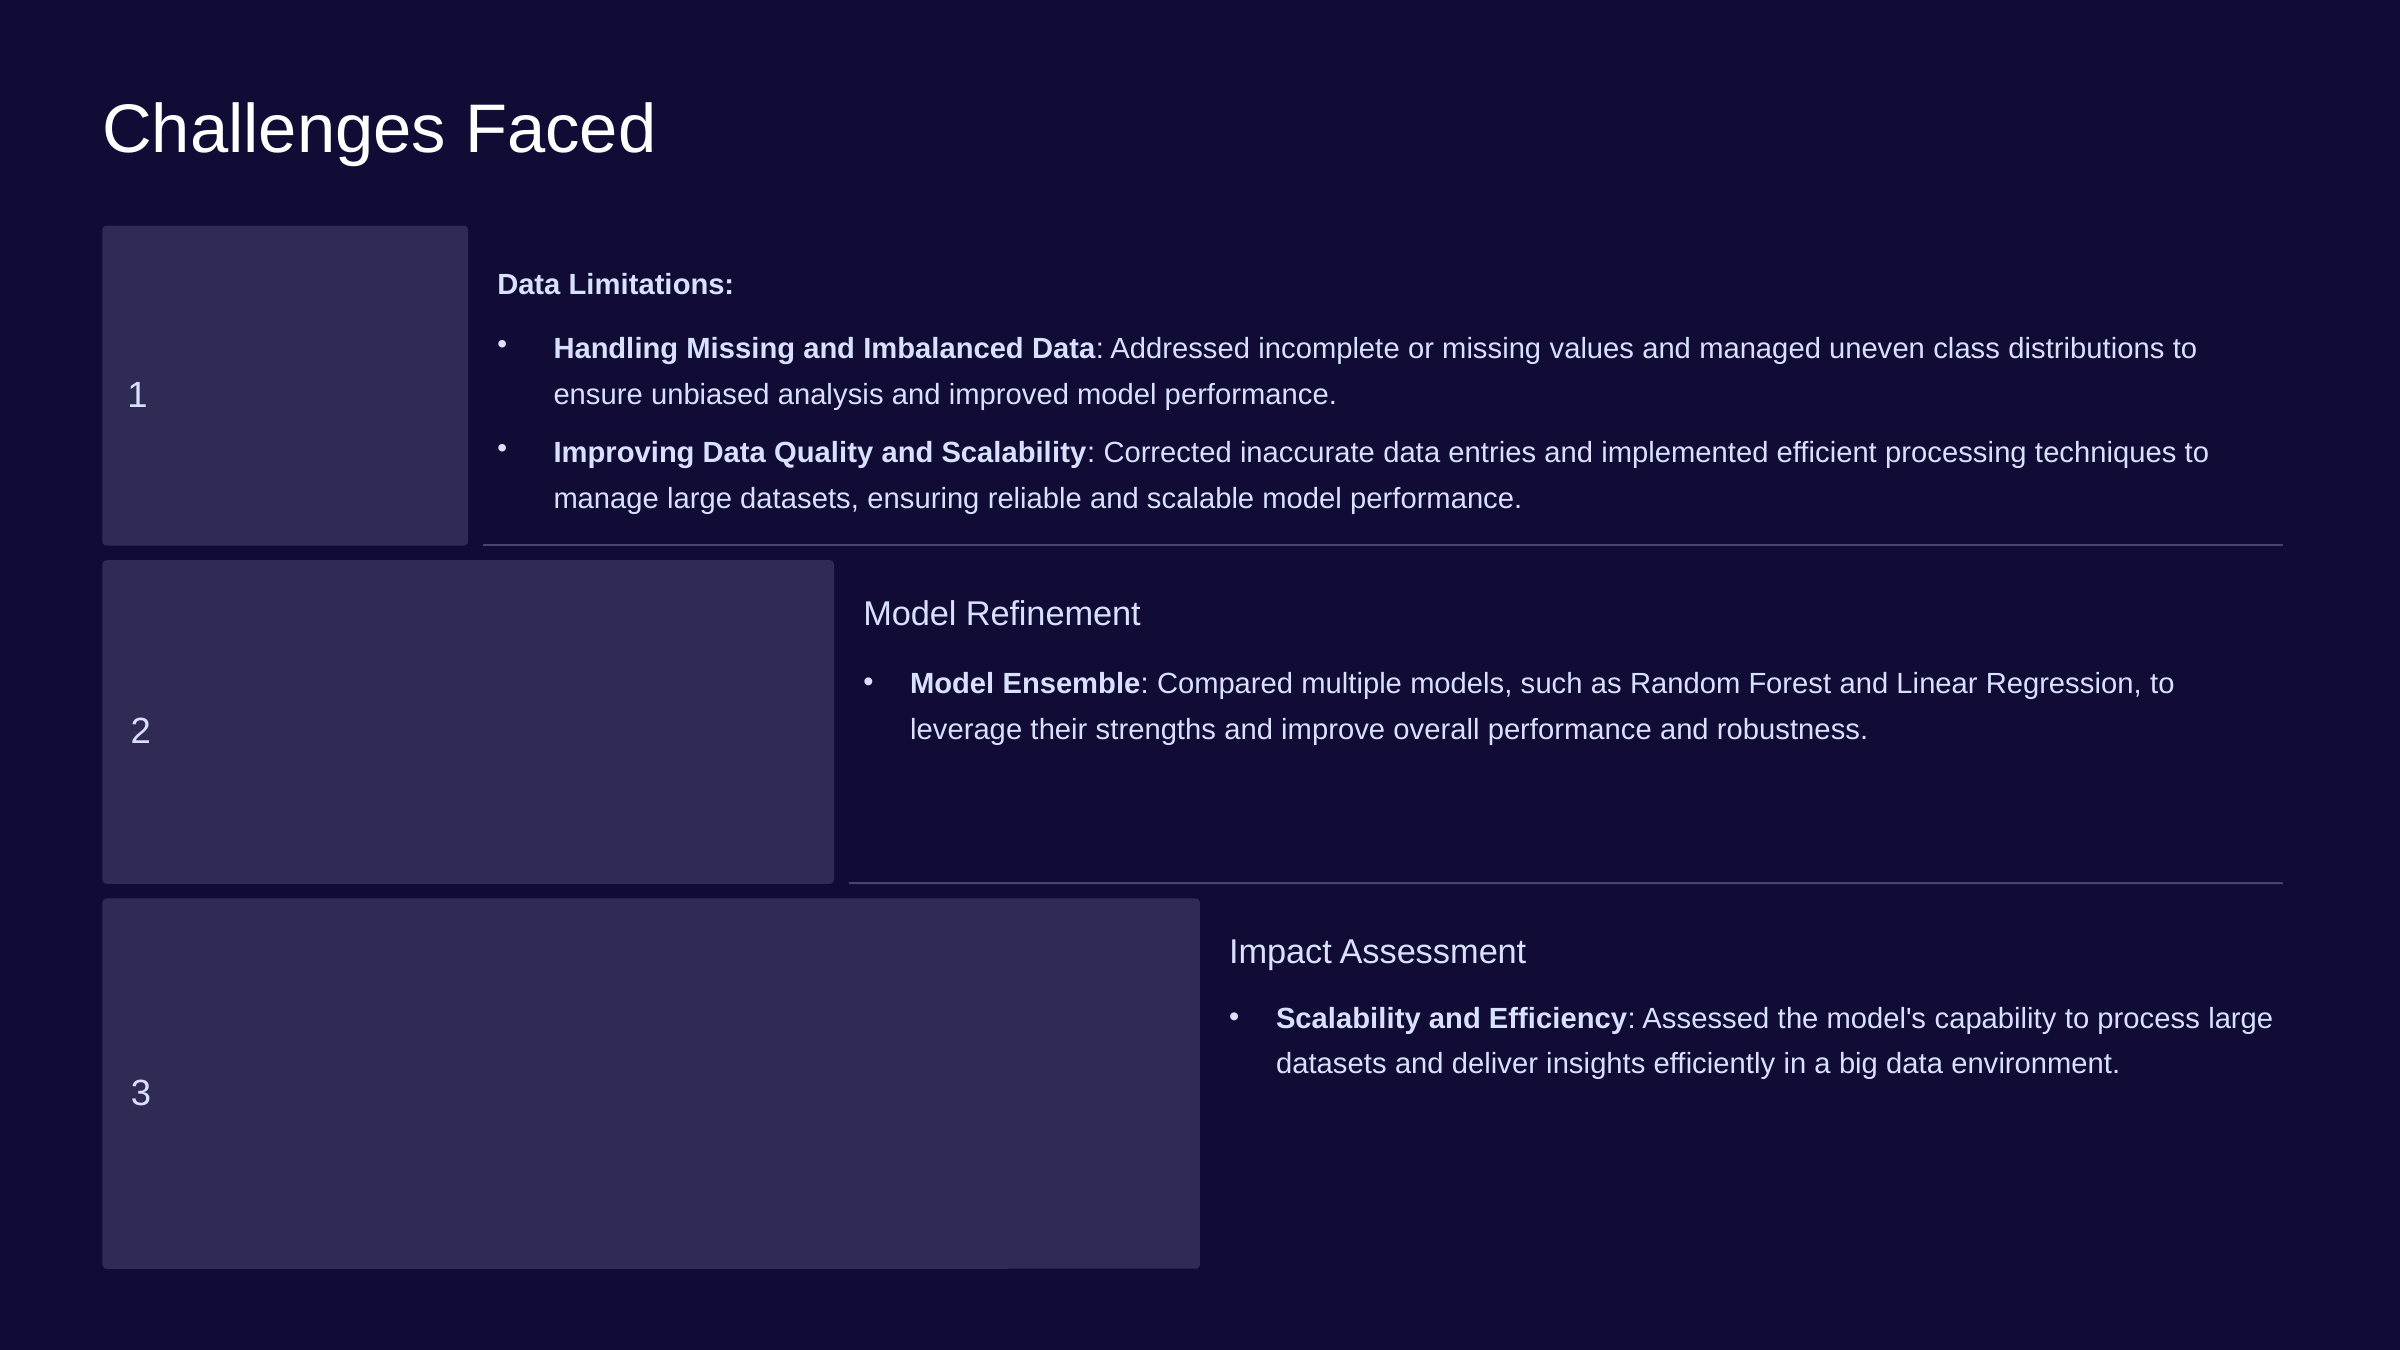

Challenges Faced

Data Limitations:
Handling Missing and Imbalanced Data: Addressed incomplete or missing values and managed uneven class distributions to ensure unbiased analysis and improved model performance.
1
Improving Data Quality and Scalability: Corrected inaccurate data entries and implemented efficient processing techniques to manage large datasets, ensuring reliable and scalable model performance.

Model Refinement
Model Ensemble: Compared multiple models, such as Random Forest and Linear Regression, to leverage their strengths and improve overall performance and robustness.
2

Impact Assessment
Scalability and Efficiency: Assessed the model's capability to process large datasets and deliver insights efficiently in a big data environment.
3